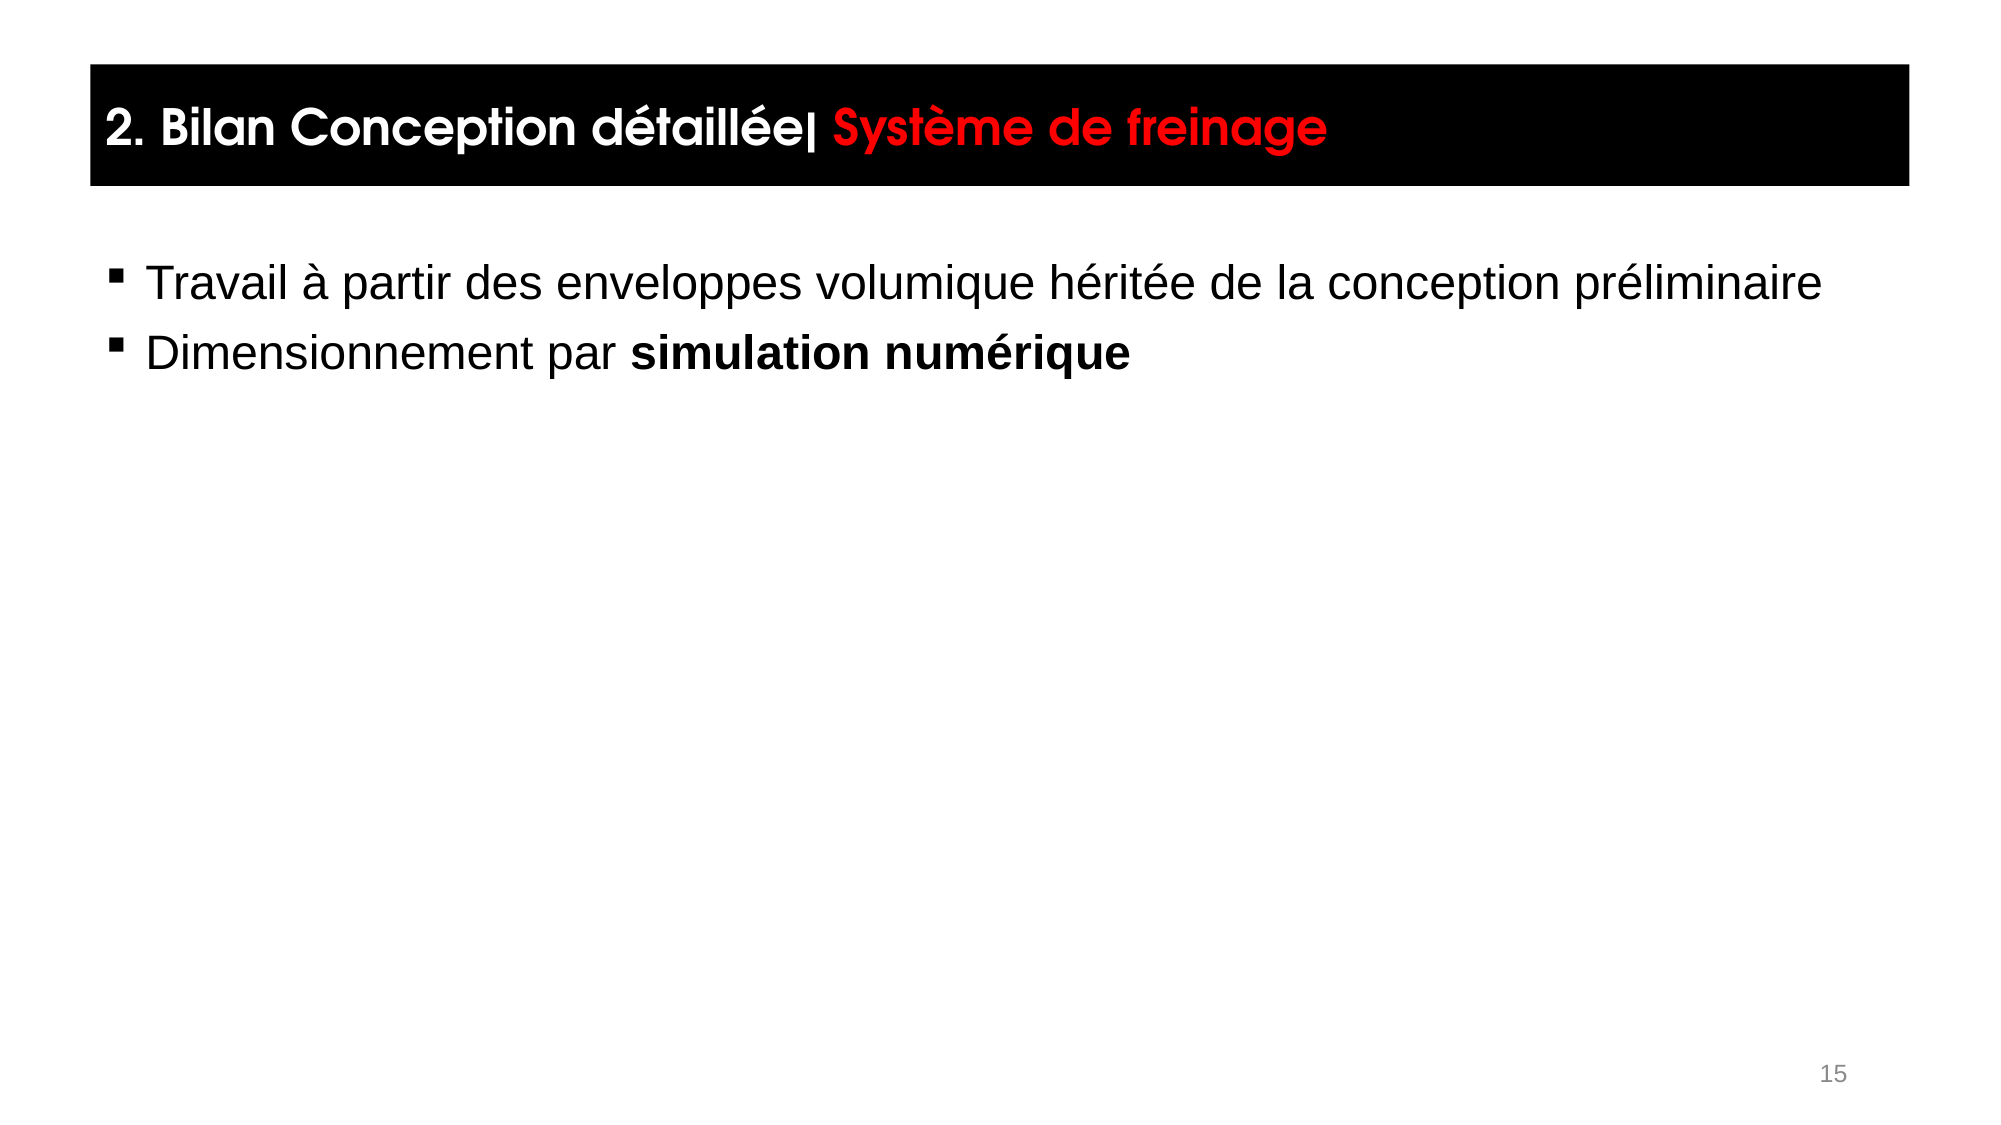

2. Bilan Conception détaillée| Système de freinage
Travail à partir des enveloppes volumique héritée de la conception préliminaire
Dimensionnement par simulation numérique

15